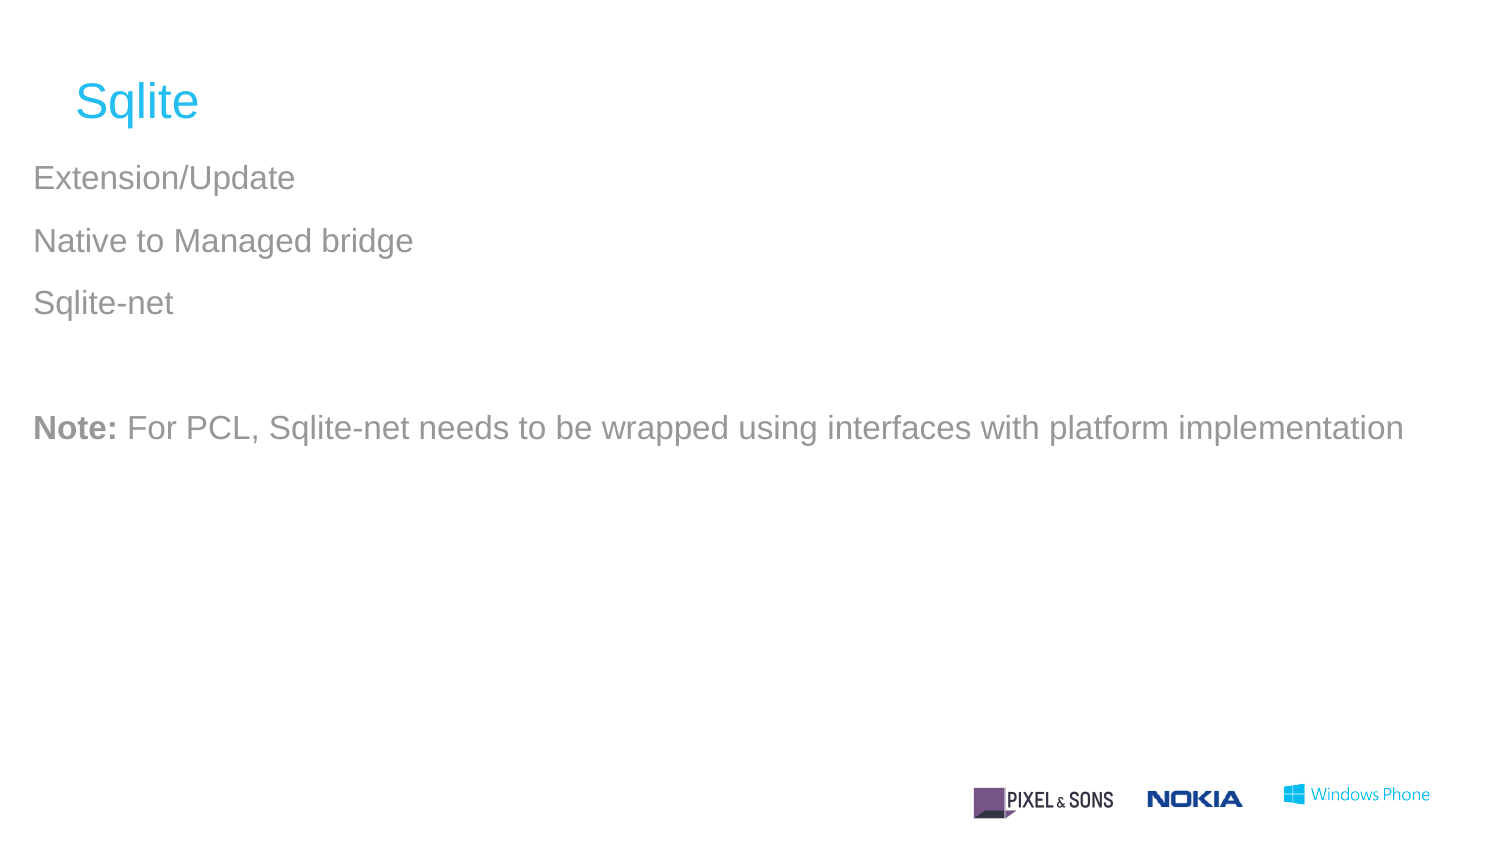

# Sqlite
Extension/Update
Native to Managed bridge
Sqlite-net

Note: For PCL, Sqlite-net needs to be wrapped using interfaces with platform implementation